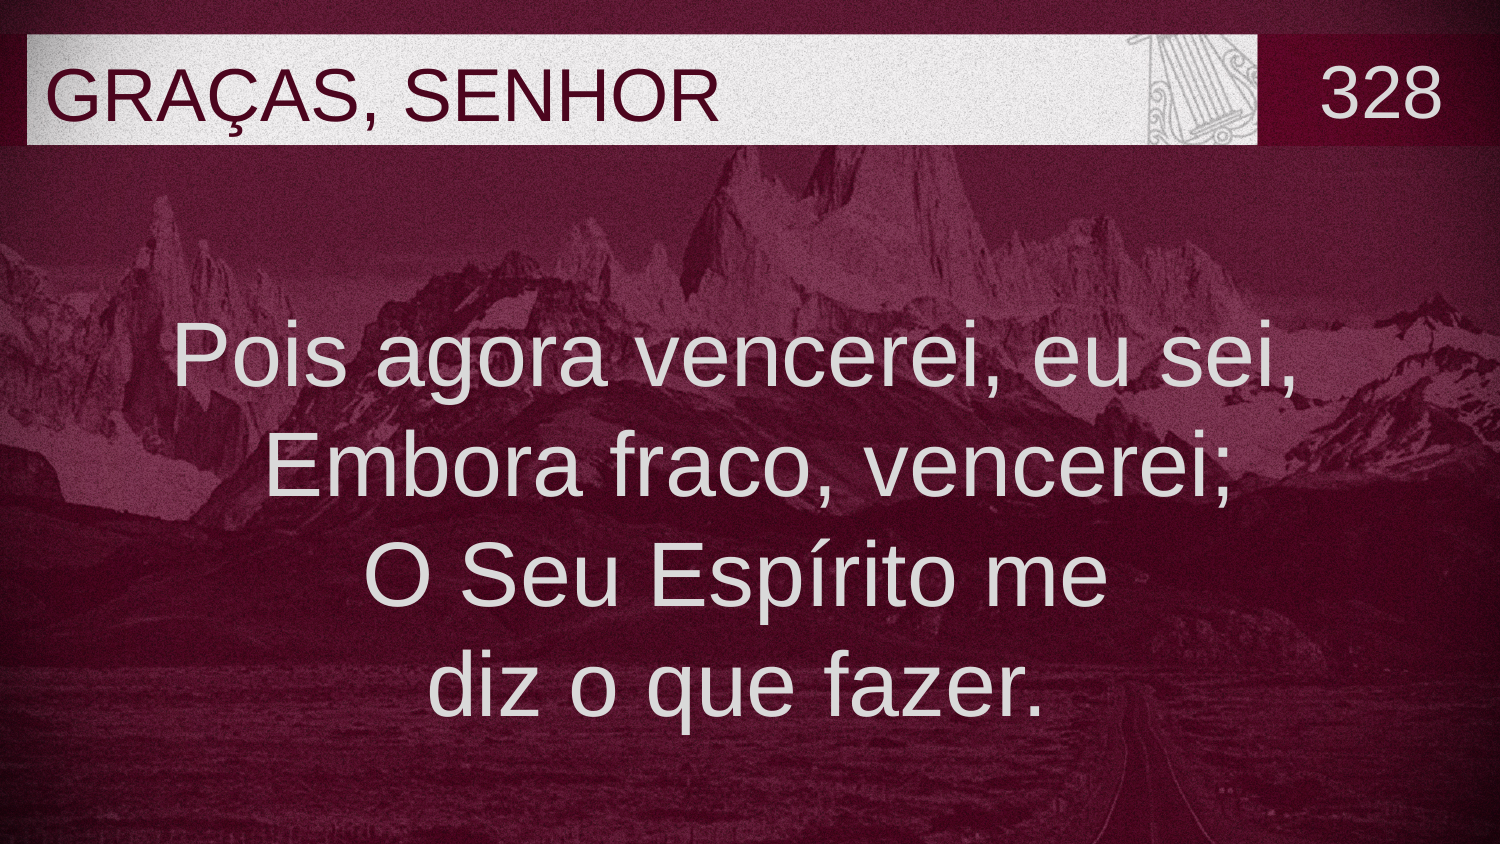

# GRAÇAS, SENHOR
328
Pois agora vencerei, eu sei,
Embora fraco, vencerei;
O Seu Espírito me
diz o que fazer.